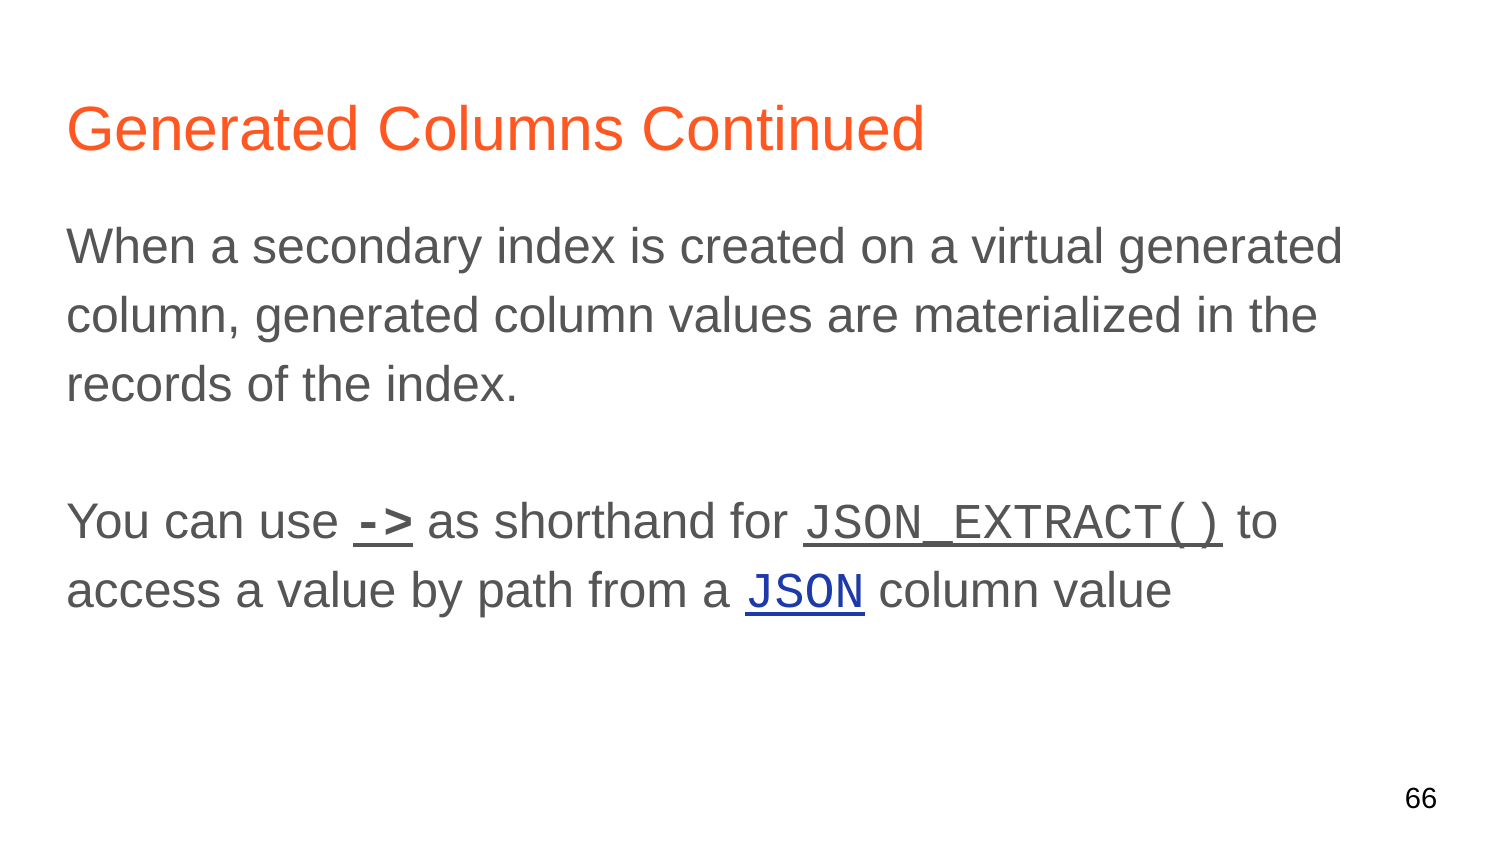

# Generated Columns Continued
When a secondary index is created on a virtual generated column, generated column values are materialized in the records of the index.

You can use -> as shorthand for JSON_EXTRACT() to access a value by path from a JSON column value

66